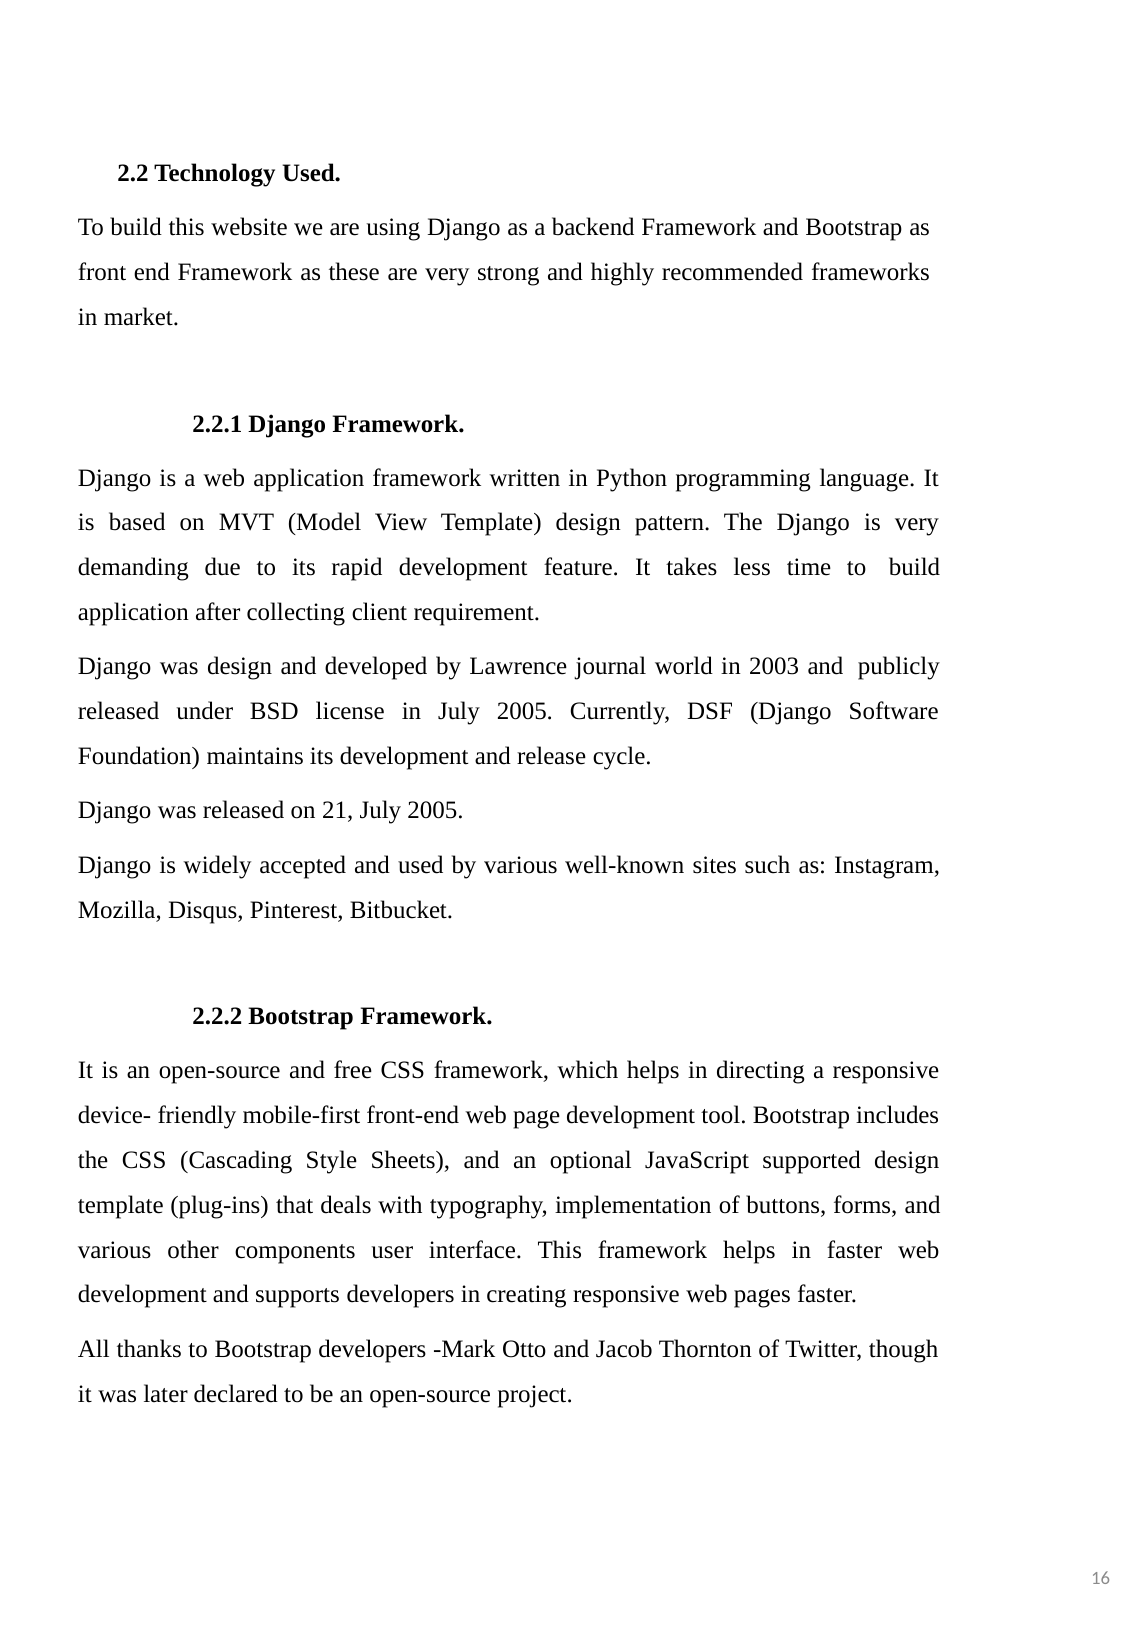

2.2 Technology Used.
To build this website we are using Django as a backend Framework and Bootstrap as front end Framework as these are very strong and highly recommended frameworks in market.

2.2.1 Django Framework.
Django is a web application framework written in Python programming language. It is based on MVT (Model View Template) design pattern. The Django is very demanding due to its rapid development feature. It takes less time to build application after collecting client requirement.
Django was design and developed by Lawrence journal world in 2003 and publicly released under BSD license in July 2005. Currently, DSF (Django Software Foundation) maintains its development and release cycle.
Django was released on 21, July 2005.
Django is widely accepted and used by various well-known sites such as: Instagram, Mozilla, Disqus, Pinterest, Bitbucket.

2.2.2 Bootstrap Framework.
It is an open-source and free CSS framework, which helps in directing a responsive device- friendly mobile-first front-end web page development tool. Bootstrap includes the CSS (Cascading Style Sheets), and an optional JavaScript supported design template (plug-ins) that deals with typography, implementation of buttons, forms, and various other components user interface. This framework helps in faster web development and supports developers in creating responsive web pages faster.
All thanks to Bootstrap developers -Mark Otto and Jacob Thornton of Twitter, though it was later declared to be an open-source project.
16